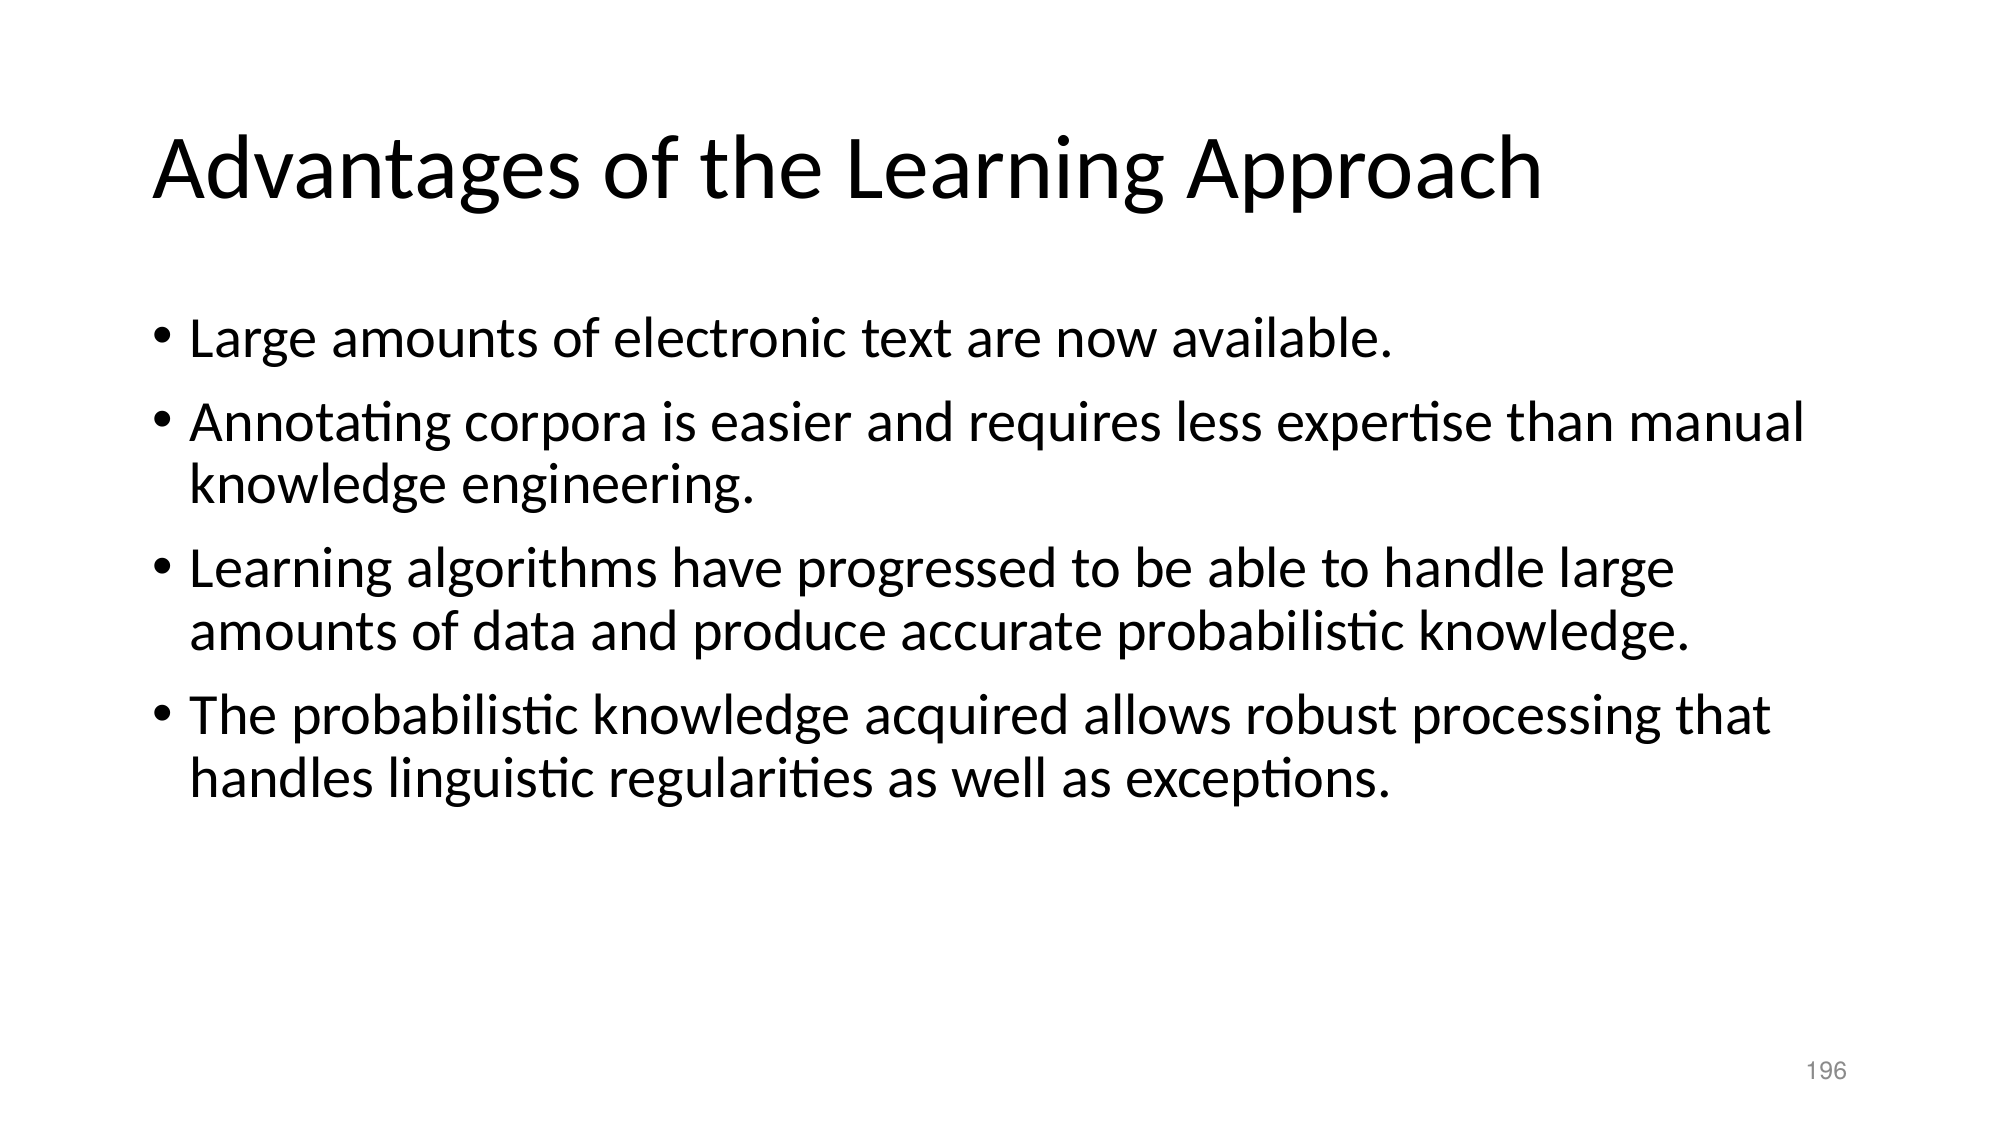

# Advantages of the Learning Approach
Large amounts of electronic text are now available.
Annotating corpora is easier and requires less expertise than manual knowledge engineering.
Learning algorithms have progressed to be able to handle large amounts of data and produce accurate probabilistic knowledge.
The probabilistic knowledge acquired allows robust processing that handles linguistic regularities as well as exceptions.
196